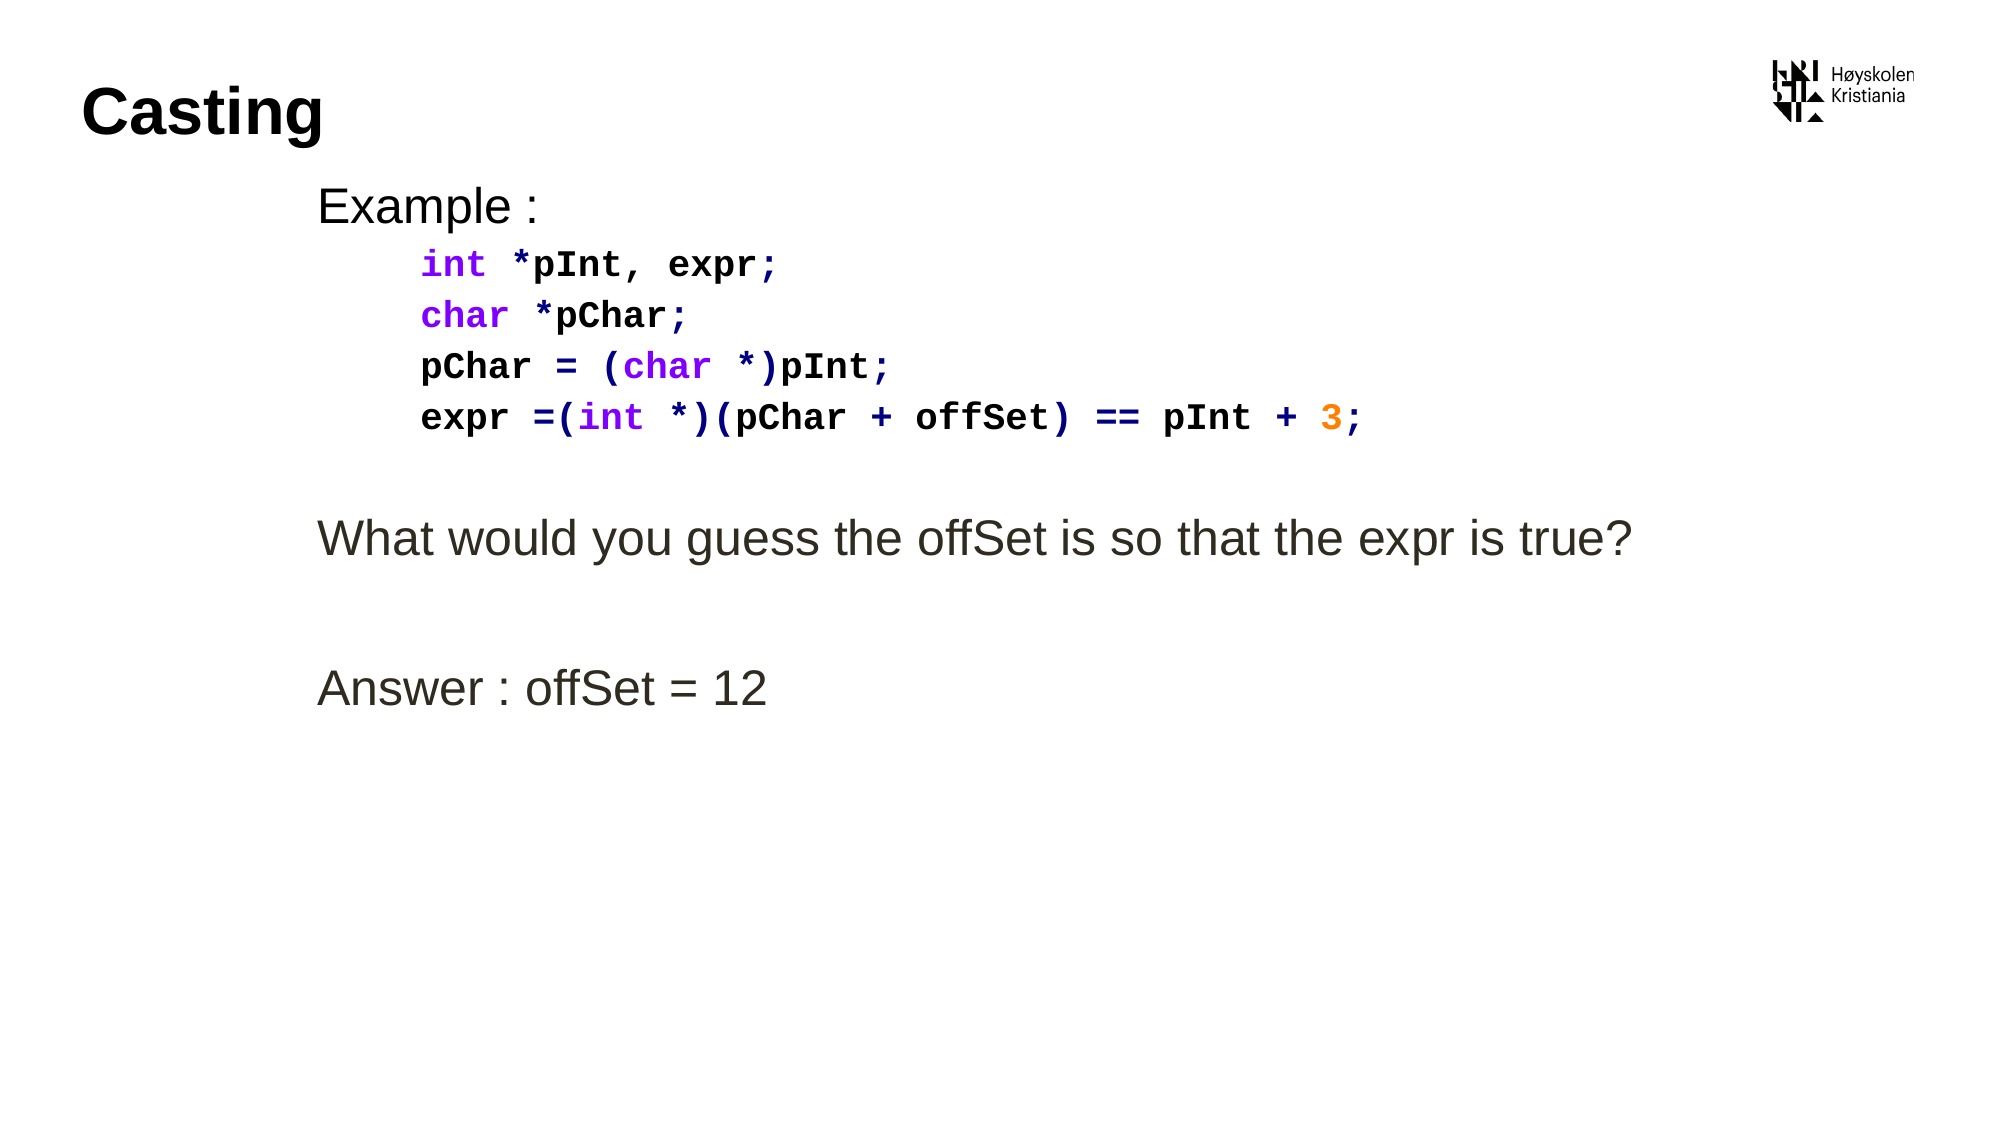

# Casting
Example :
int *pInt, expr;
char *pChar;
pChar = (char *)pInt;
expr =(int *)(pChar + offSet) == pInt + 3;
What would you guess the offSet is so that the expr is true?

Answer : offSet = 12